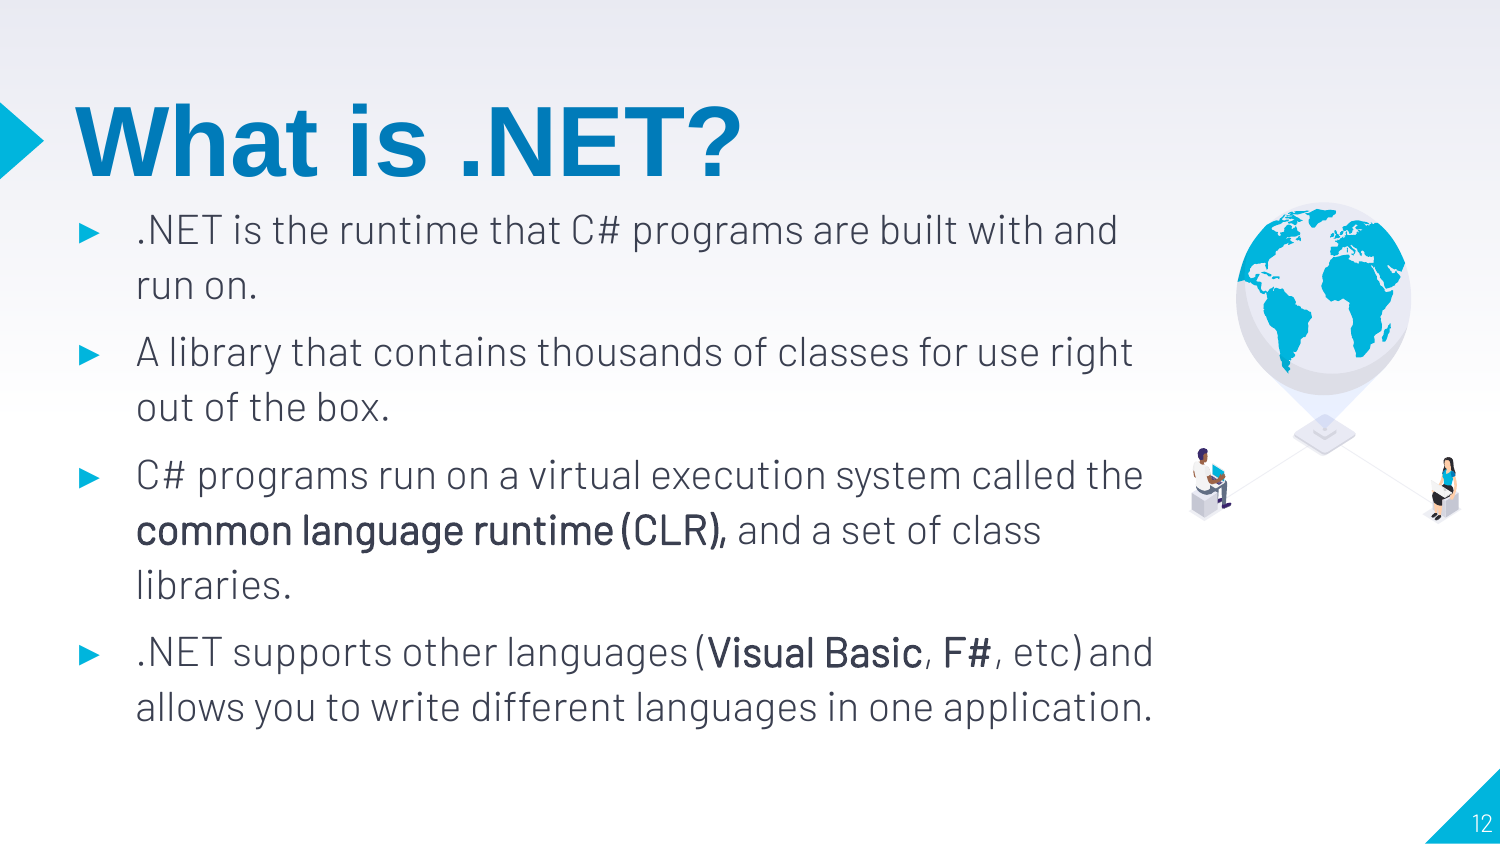

# What is .NET?
.NET is the runtime that C# programs are built with and run on.
A library that contains thousands of classes for use right out of the box.
C# programs run on a virtual execution system called the common language runtime (CLR), and a set of class libraries.
.NET supports other languages (Visual Basic, F#, etc) and allows you to write different languages in one application.

12